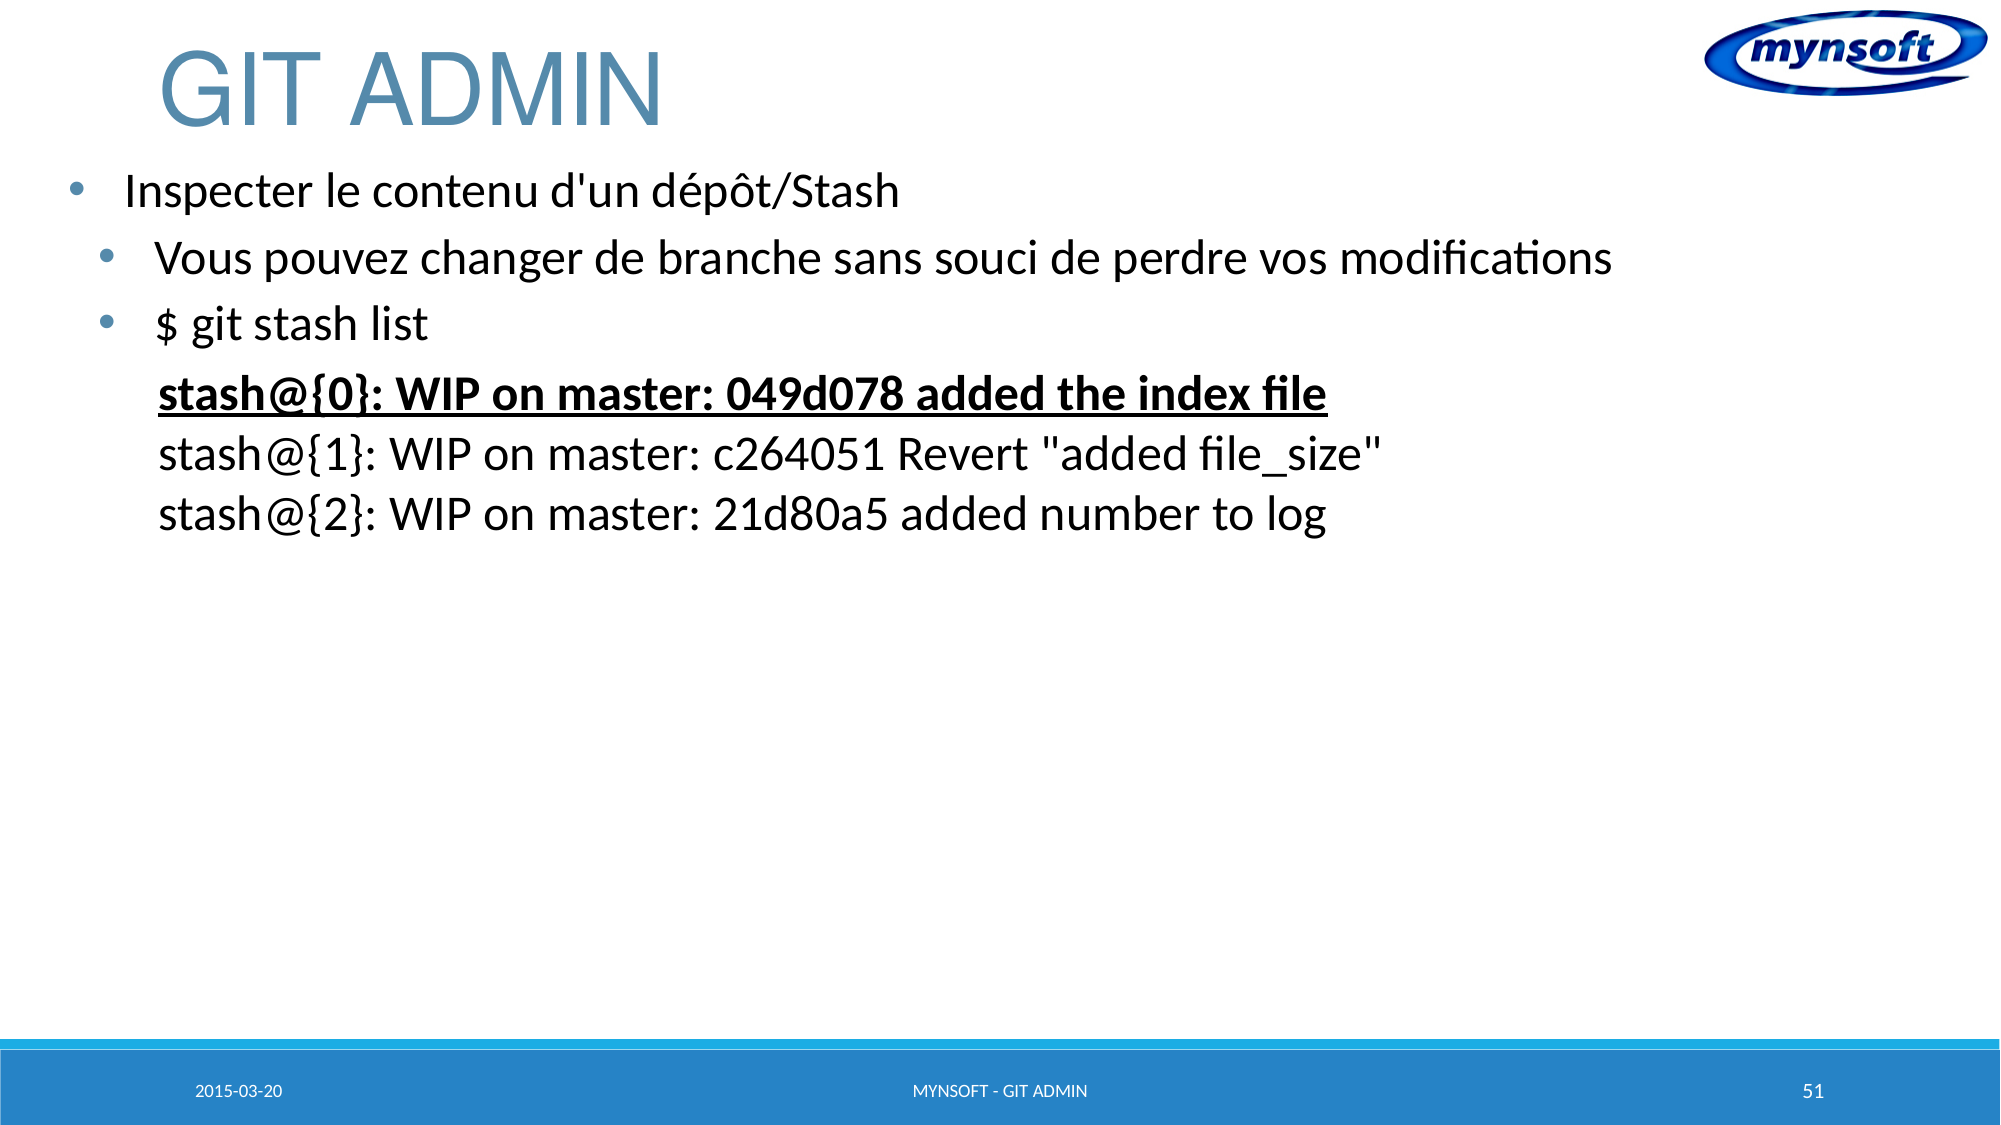

# GIT ADMIN
Inspecter le contenu d'un dépôt/Stash
Vous pouvez changer de branche sans souci de perdre vos modifications
$ git stash list
stash@{0}: WIP on master: 049d078 added the index file
stash@{1}: WIP on master: c264051 Revert "added file_size"
stash@{2}: WIP on master: 21d80a5 added number to log

2015-03-20
MYNSOFT - GIT ADMIN
51